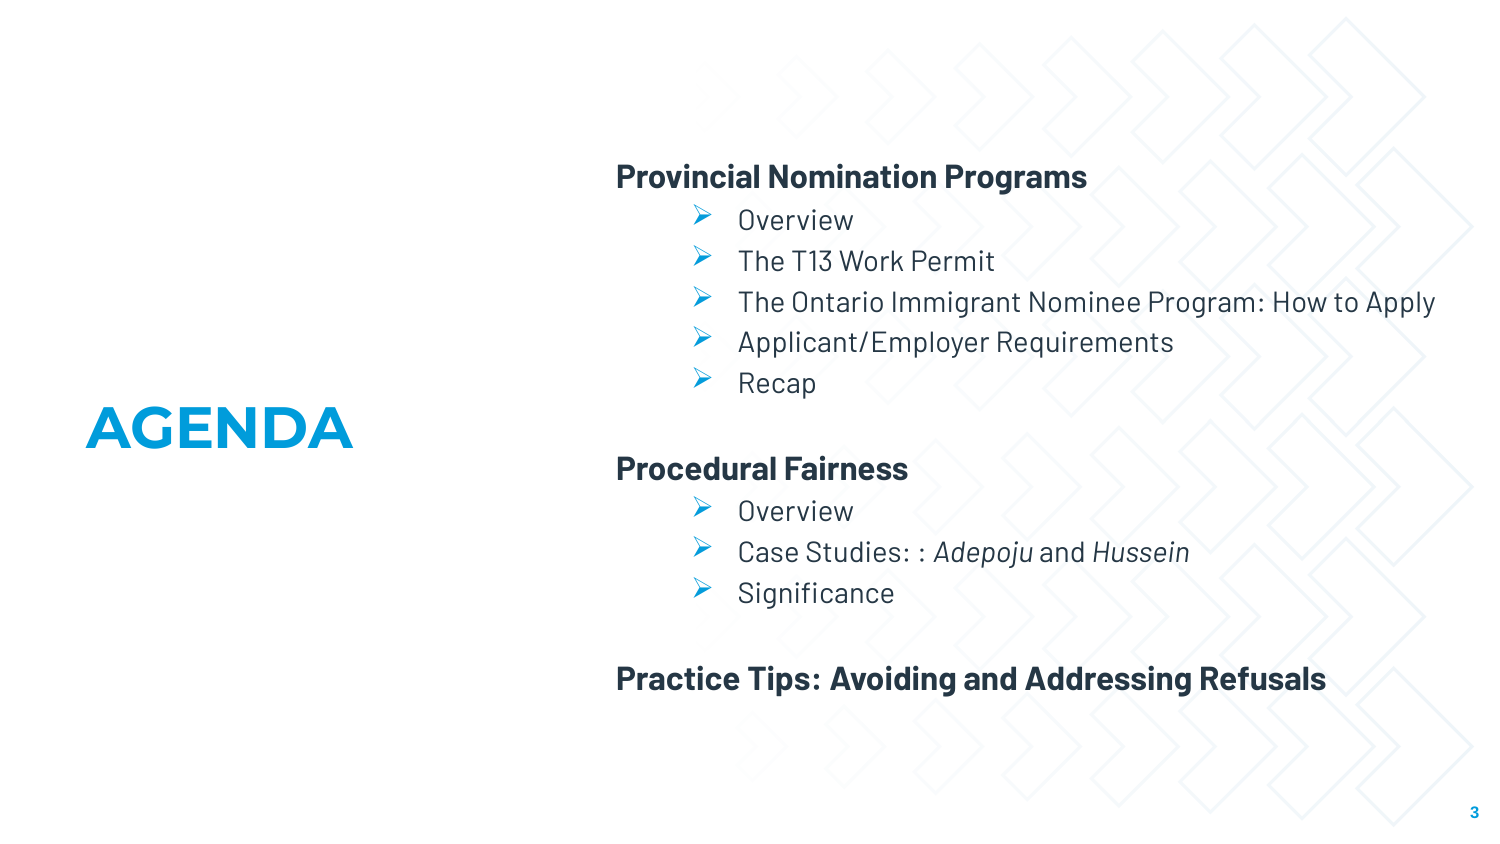

Provincial Nomination Programs
Overview
The T13 Work Permit
The Ontario Immigrant Nominee Program: How to Apply
Applicant/Employer Requirements
Recap

Procedural Fairness
Overview
Case Studies: : Adepoju and Hussein
Significance

Practice Tips: Avoiding and Addressing Refusals